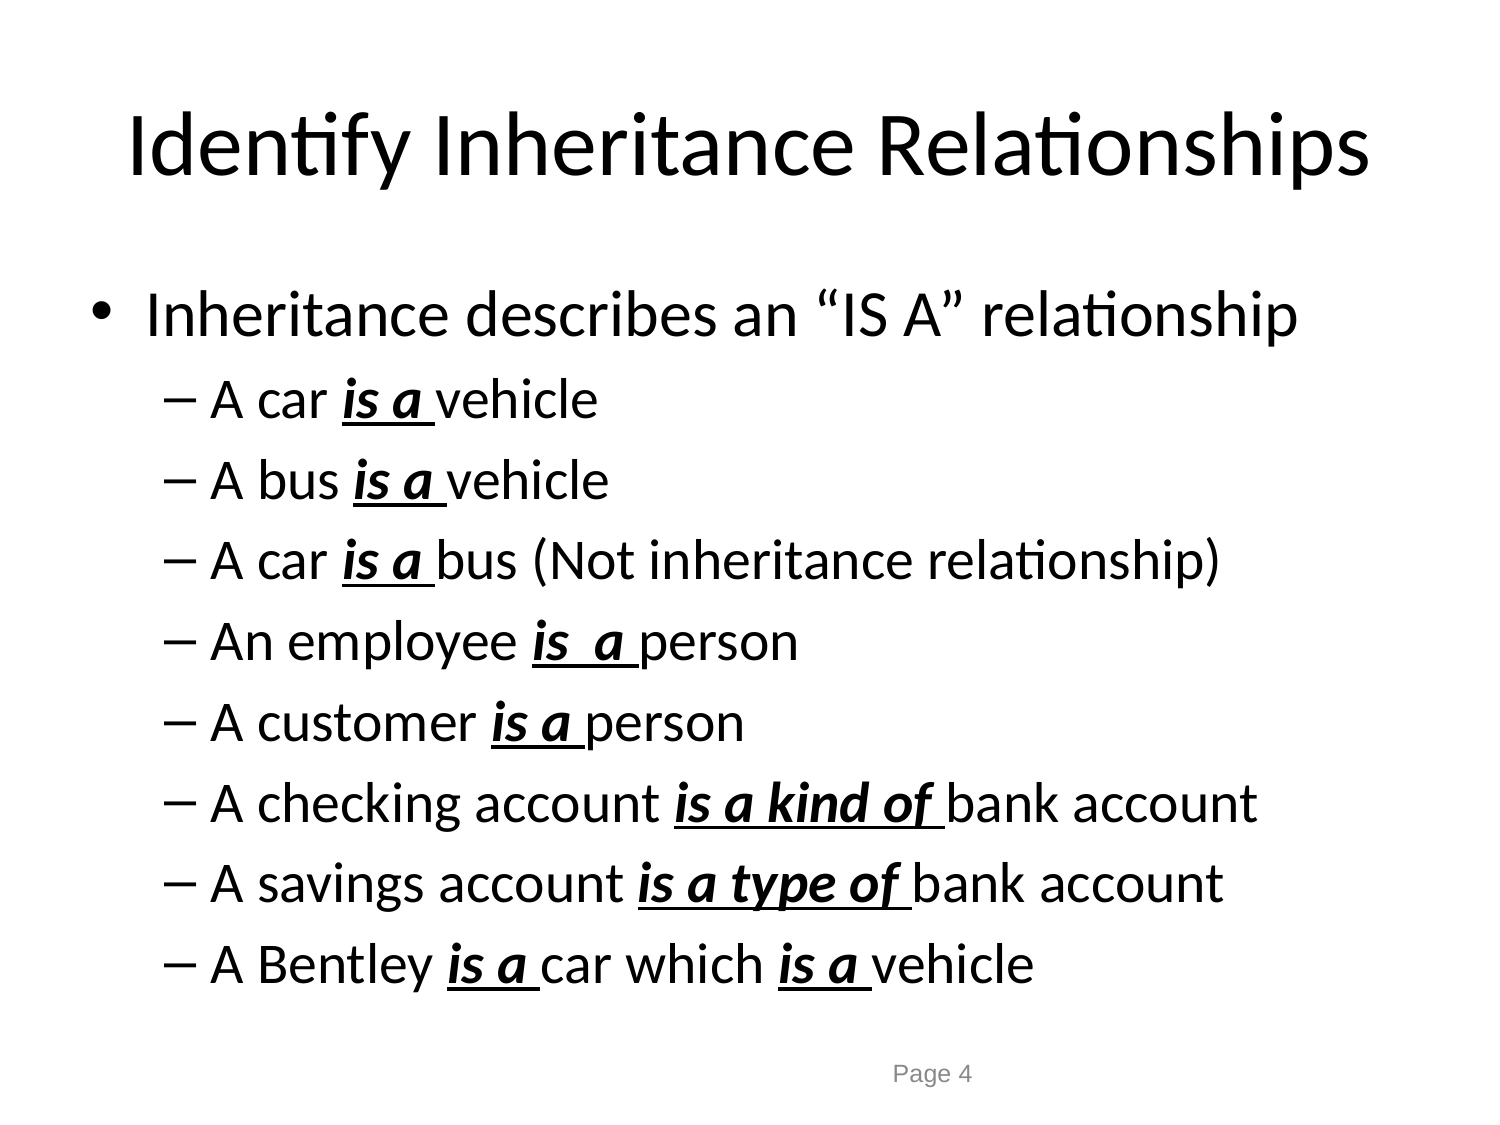

# Identify Inheritance Relationships
Inheritance describes an “IS A” relationship
A car is a vehicle
A bus is a vehicle
A car is a bus (Not inheritance relationship)
An employee is  a person
A customer is a person
A checking account is a kind of bank account
A savings account is a type of bank account
A Bentley is a car which is a vehicle

Page 4